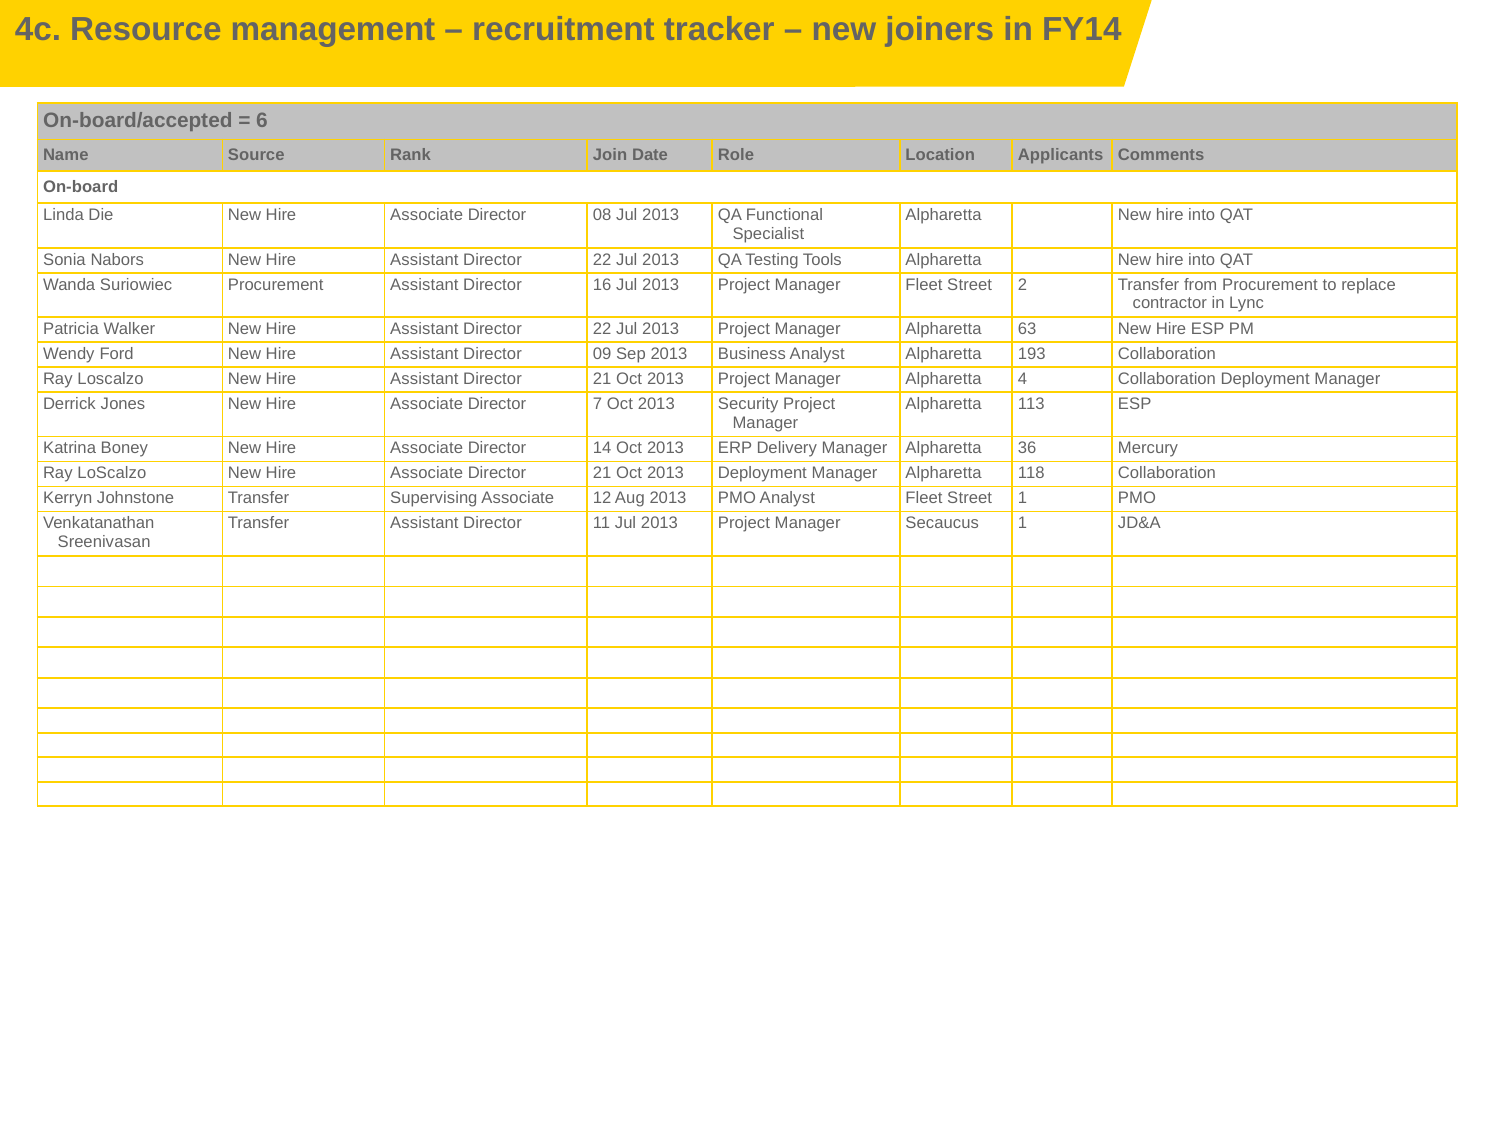

4c. Resource management – recruitment tracker – new joiners in FY14

| On-board/accepted = 6 |  |  |  |  |  |  |  |
| --- | --- | --- | --- | --- | --- | --- | --- |
| Name | Source | Rank | Join Date | Role | Location | Applicants | Comments |
| On-board |  |  |  |  |  |  |  |
| Linda Die | New Hire | Associate Director | 08 Jul 2013 | QA Functional Specialist | Alpharetta |  | New hire into QAT |
| Sonia Nabors | New Hire | Assistant Director | 22 Jul 2013 | QA Testing Tools | Alpharetta |  | New hire into QAT |
| Wanda Suriowiec | Procurement | Assistant Director | 16 Jul 2013 | Project Manager | Fleet Street | 2 | Transfer from Procurement to replace contractor in Lync |
| Patricia Walker | New Hire | Assistant Director | 22 Jul 2013 | Project Manager | Alpharetta | 63 | New Hire ESP PM |
| Wendy Ford | New Hire | Assistant Director | 09 Sep 2013 | Business Analyst | Alpharetta | 193 | Collaboration |
| Ray Loscalzo | New Hire | Assistant Director | 21 Oct 2013 | Project Manager | Alpharetta | 4 | Collaboration Deployment Manager |
| Derrick Jones | New Hire | Associate Director | 7 Oct 2013 | Security Project Manager | Alpharetta | 113 | ESP |
| Katrina Boney | New Hire | Associate Director | 14 Oct 2013 | ERP Delivery Manager | Alpharetta | 36 | Mercury |
| Ray LoScalzo | New Hire | Associate Director | 21 Oct 2013 | Deployment Manager | Alpharetta | 118 | Collaboration |
| Kerryn Johnstone | Transfer | Supervising Associate | 12 Aug 2013 | PMO Analyst | Fleet Street | 1 | PMO |
| Venkatanathan Sreenivasan | Transfer | Assistant Director | 11 Jul 2013 | Project Manager | Secaucus | 1 | JD&A |
|  |  |  |  |  |  |  |  |
|  |  |  |  |  |  |  |  |
|  |  |  |  |  |  |  |  |
|  |  |  |  |  |  |  |  |
|  |  |  |  |  |  |  |  |
|  |  |  |  |  |  |  |  |
|  |  |  |  |  |  |  |  |
|  |  |  |  |  |  |  |  |
|  |  |  |  |  |  |  |  |